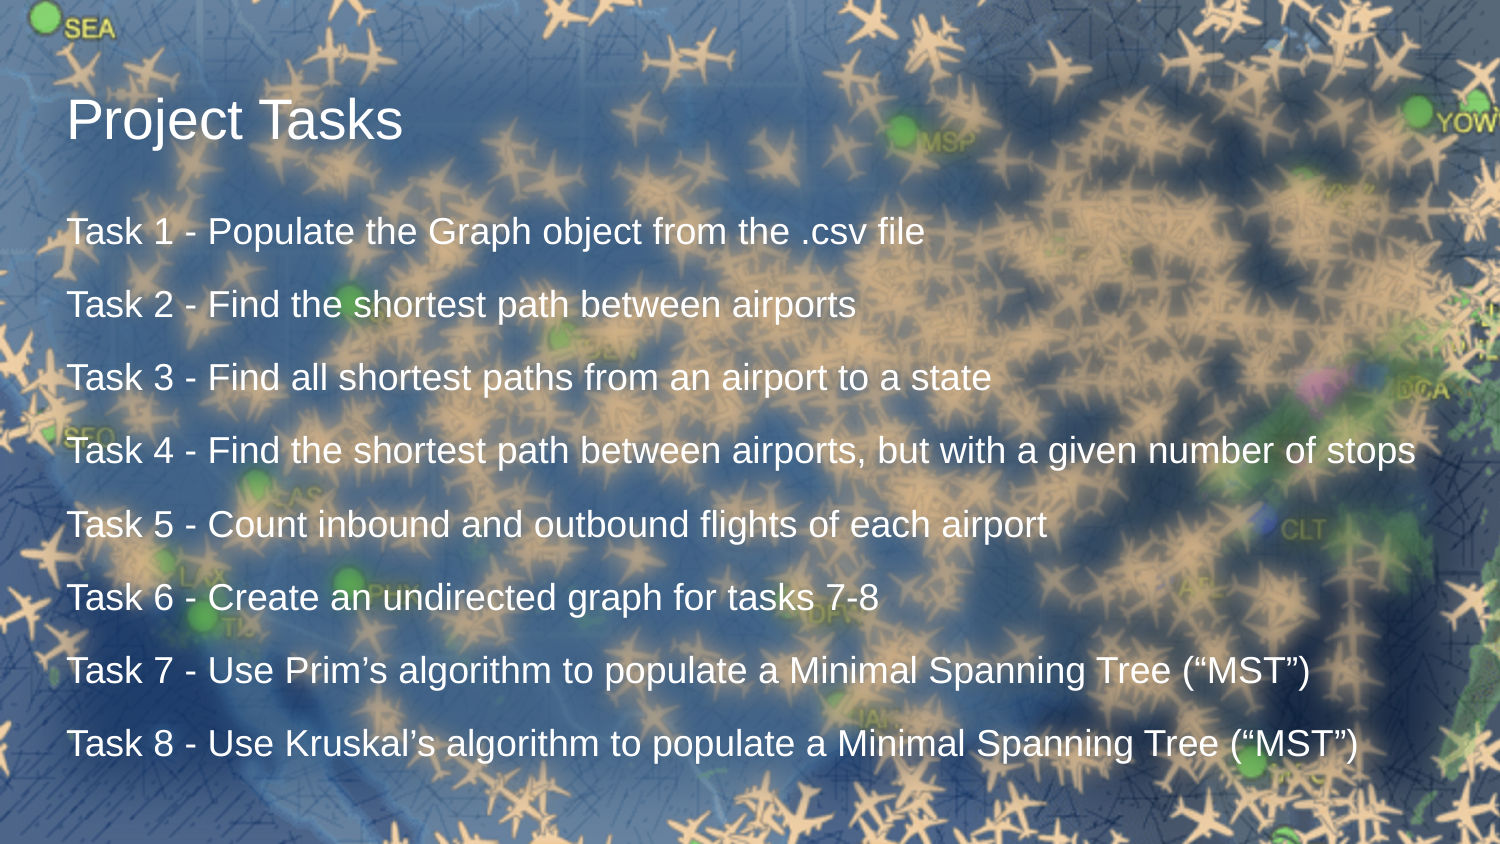

# Project Tasks
Task 1 - Populate the Graph object from the .csv file
Task 2 - Find the shortest path between airports
Task 3 - Find all shortest paths from an airport to a state
Task 4 - Find the shortest path between airports, but with a given number of stops
Task 5 - Count inbound and outbound flights of each airport
Task 6 - Create an undirected graph for tasks 7-8
Task 7 - Use Prim’s algorithm to populate a Minimal Spanning Tree (“MST”)
Task 8 - Use Kruskal’s algorithm to populate a Minimal Spanning Tree (“MST”)